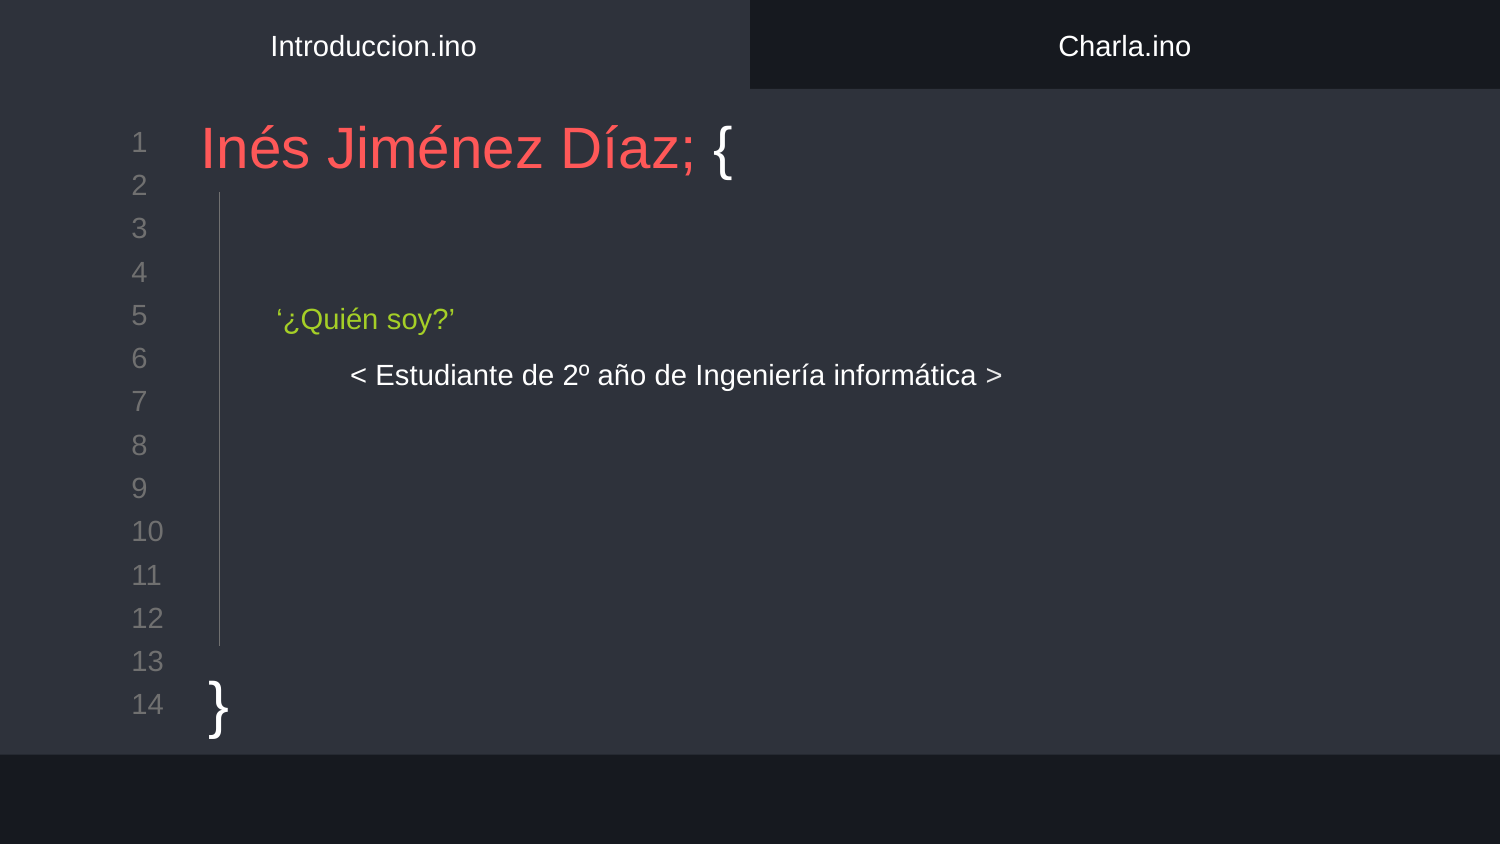

Introduccion.ino
Charla.ino
# Inés Jiménez Díaz; {
}
‘¿Quién soy?’
< Estudiante de 2º año de Ingeniería informática >